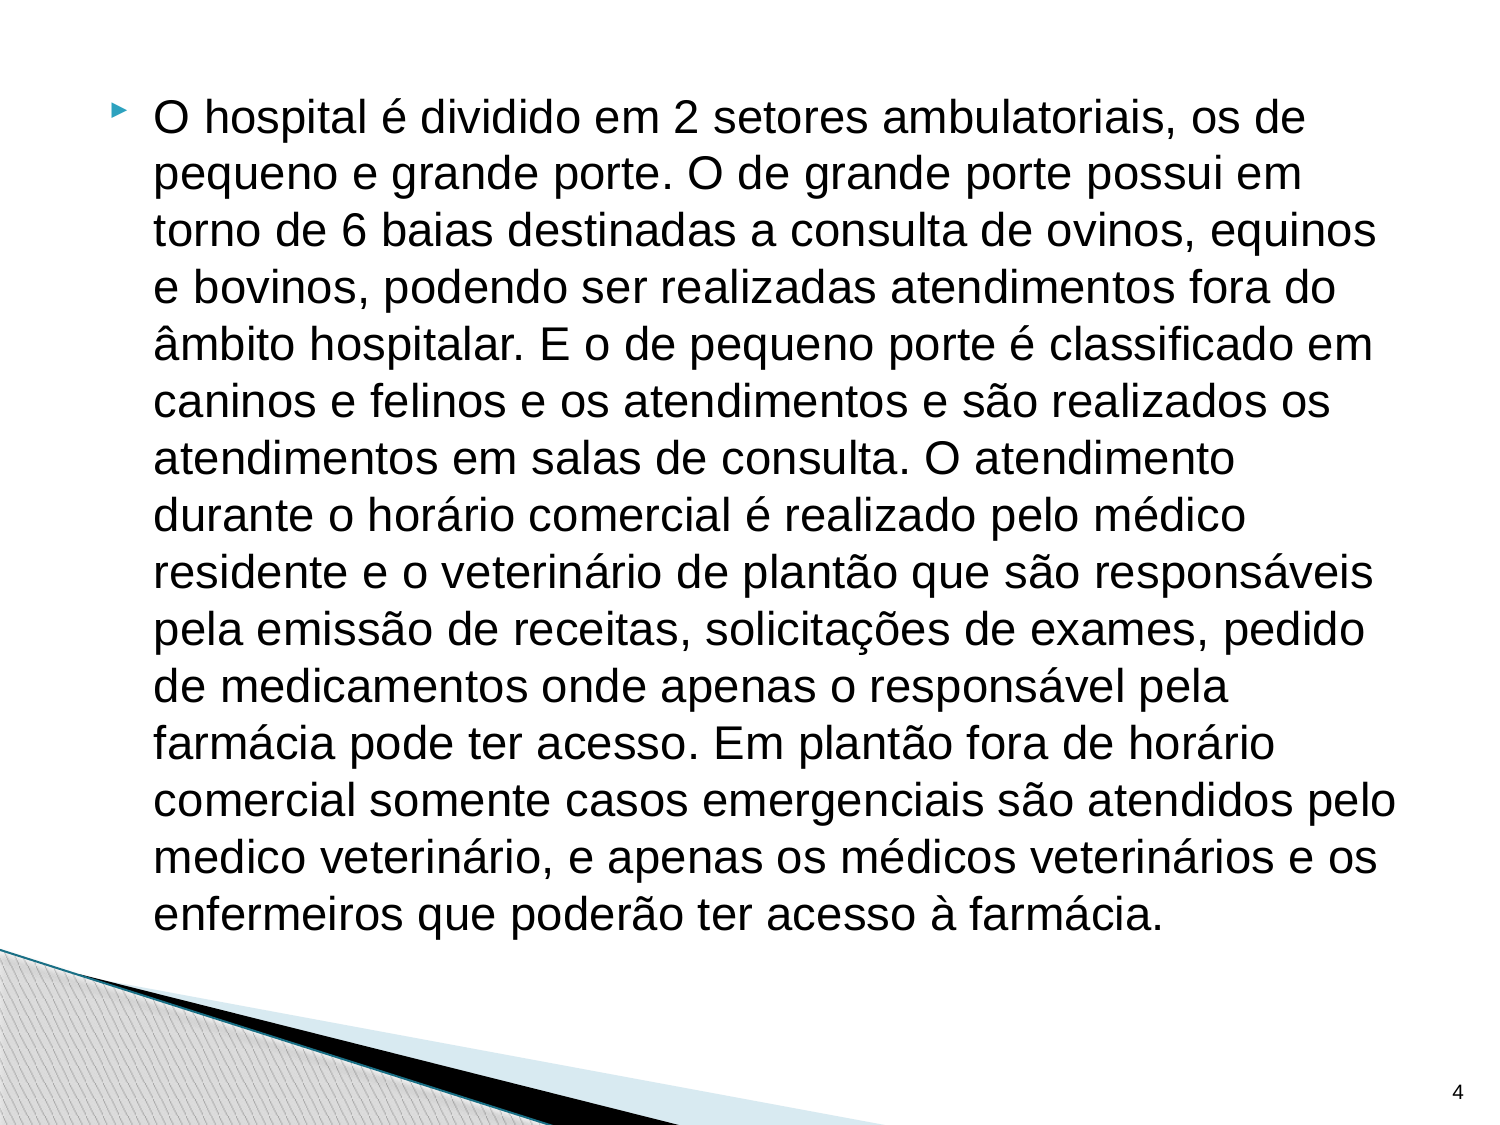

O hospital é dividido em 2 setores ambulatoriais, os de pequeno e grande porte. O de grande porte possui em torno de 6 baias destinadas a consulta de ovinos, equinos e bovinos, podendo ser realizadas atendimentos fora do âmbito hospitalar. E o de pequeno porte é classificado em caninos e felinos e os atendimentos e são realizados os atendimentos em salas de consulta. O atendimento durante o horário comercial é realizado pelo médico residente e o veterinário de plantão que são responsáveis pela emissão de receitas, solicitações de exames, pedido de medicamentos onde apenas o responsável pela farmácia pode ter acesso. Em plantão fora de horário comercial somente casos emergenciais são atendidos pelo medico veterinário, e apenas os médicos veterinários e os enfermeiros que poderão ter acesso à farmácia.

4